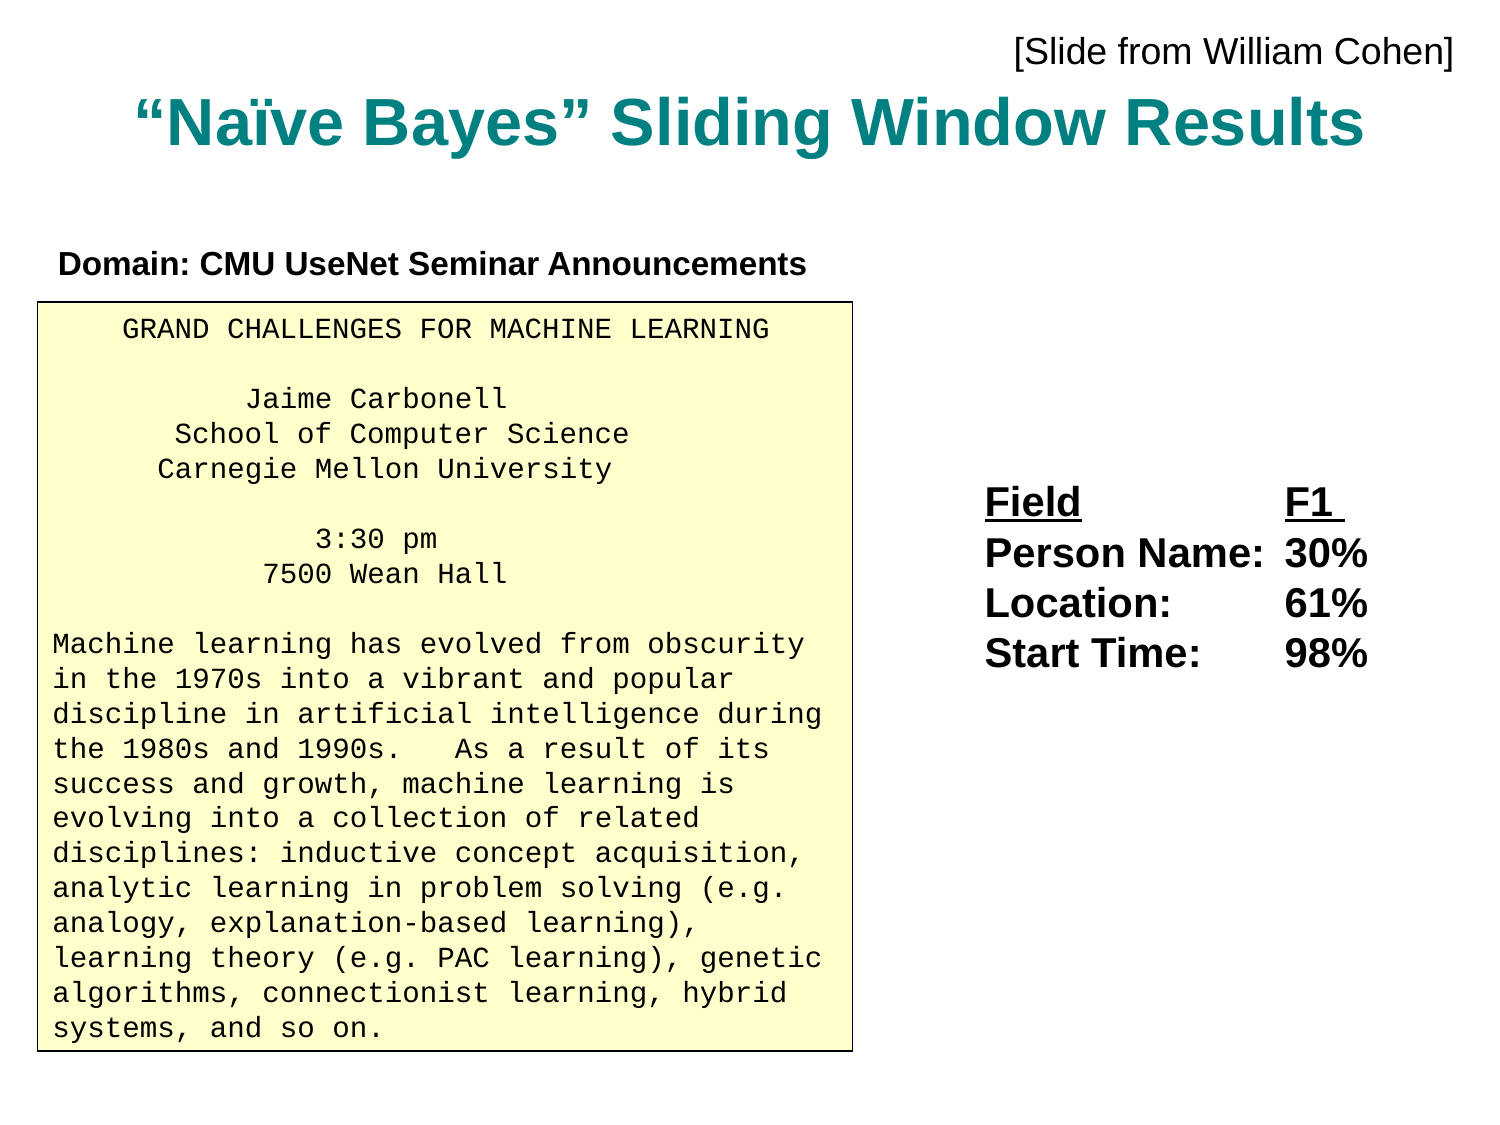

[Slide from William Cohen]
# “Naïve Bayes” Sliding Window Results
Domain: CMU UseNet Seminar Announcements
    GRAND CHALLENGES FOR MACHINE LEARNING

           Jaime Carbonell
       School of Computer Science
      Carnegie Mellon University

               3:30 pm
            7500 Wean Hall

Machine learning has evolved from obscurity in the 1970s into a vibrant and popular discipline in artificial intelligence during the 1980s and 1990s.   As a result of its success and growth, machine learning is evolving into a collection of related disciplines: inductive concept acquisition, analytic learning in problem solving (e.g. analogy, explanation-based learning), learning theory (e.g. PAC learning), genetic algorithms, connectionist learning, hybrid systems, and so on.
Field		F1
Person Name:	30%
Location:	61%
Start Time:	98%